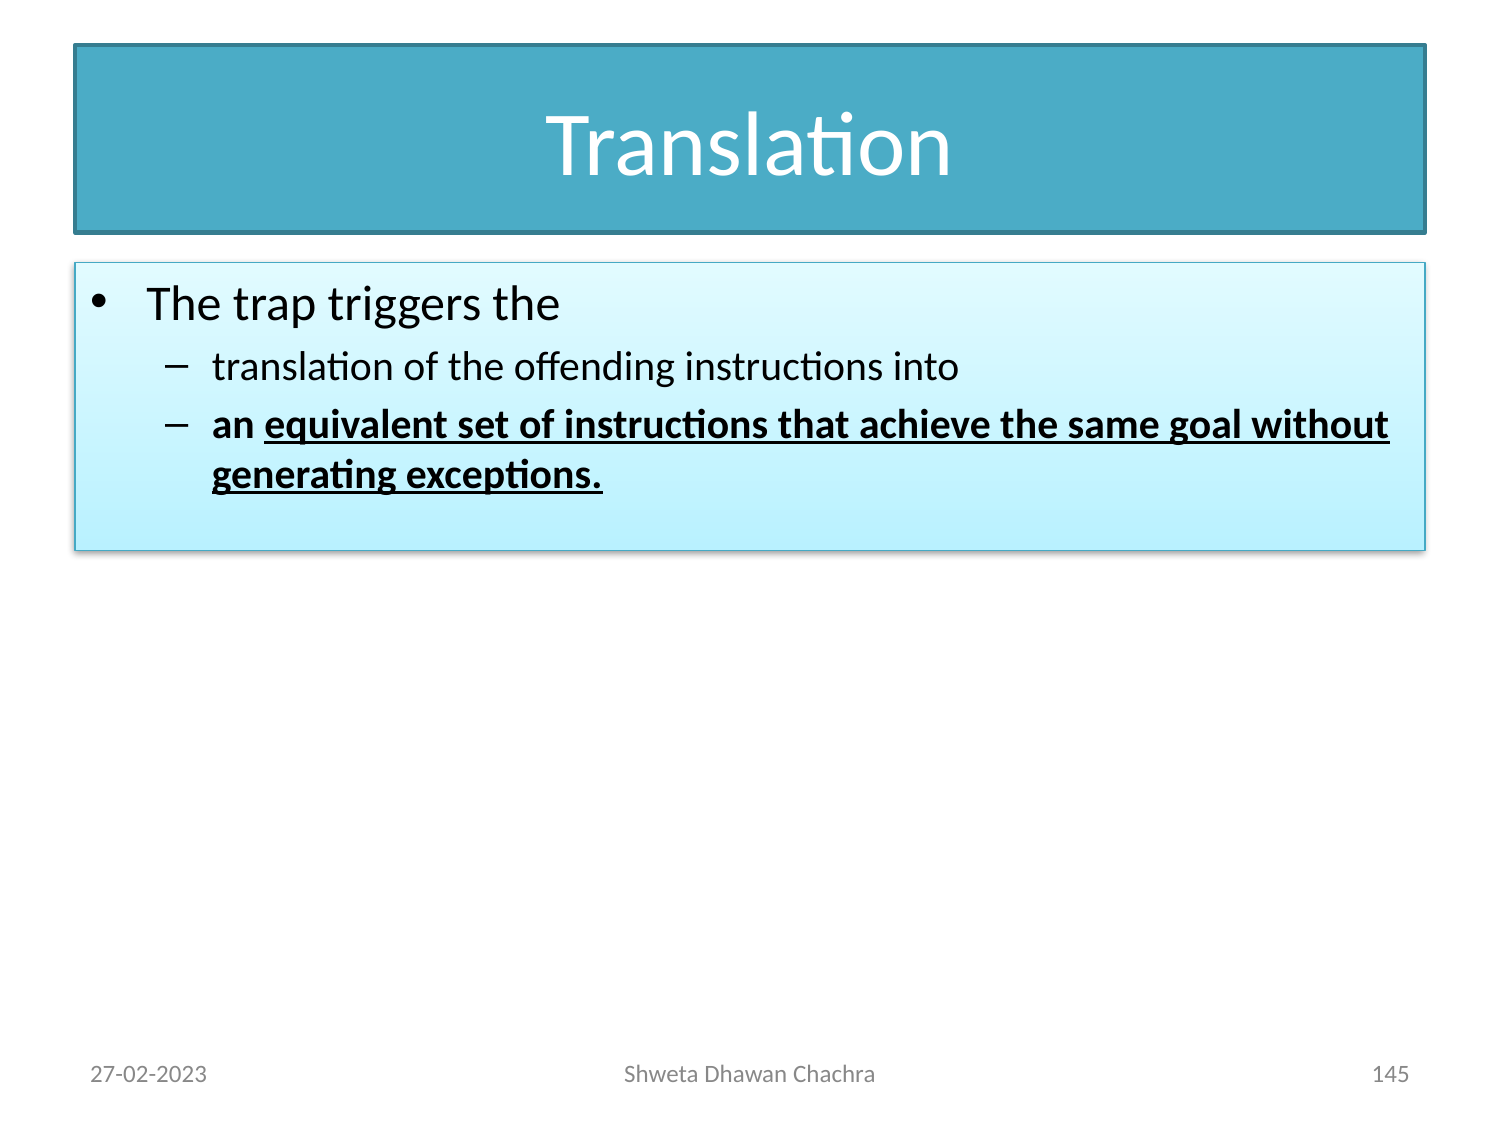

# Translation
The trap triggers the
translation of the offending instructions into
an equivalent set of instructions that achieve the same goal without generating exceptions.

27-02-2023
Shweta Dhawan Chachra
145